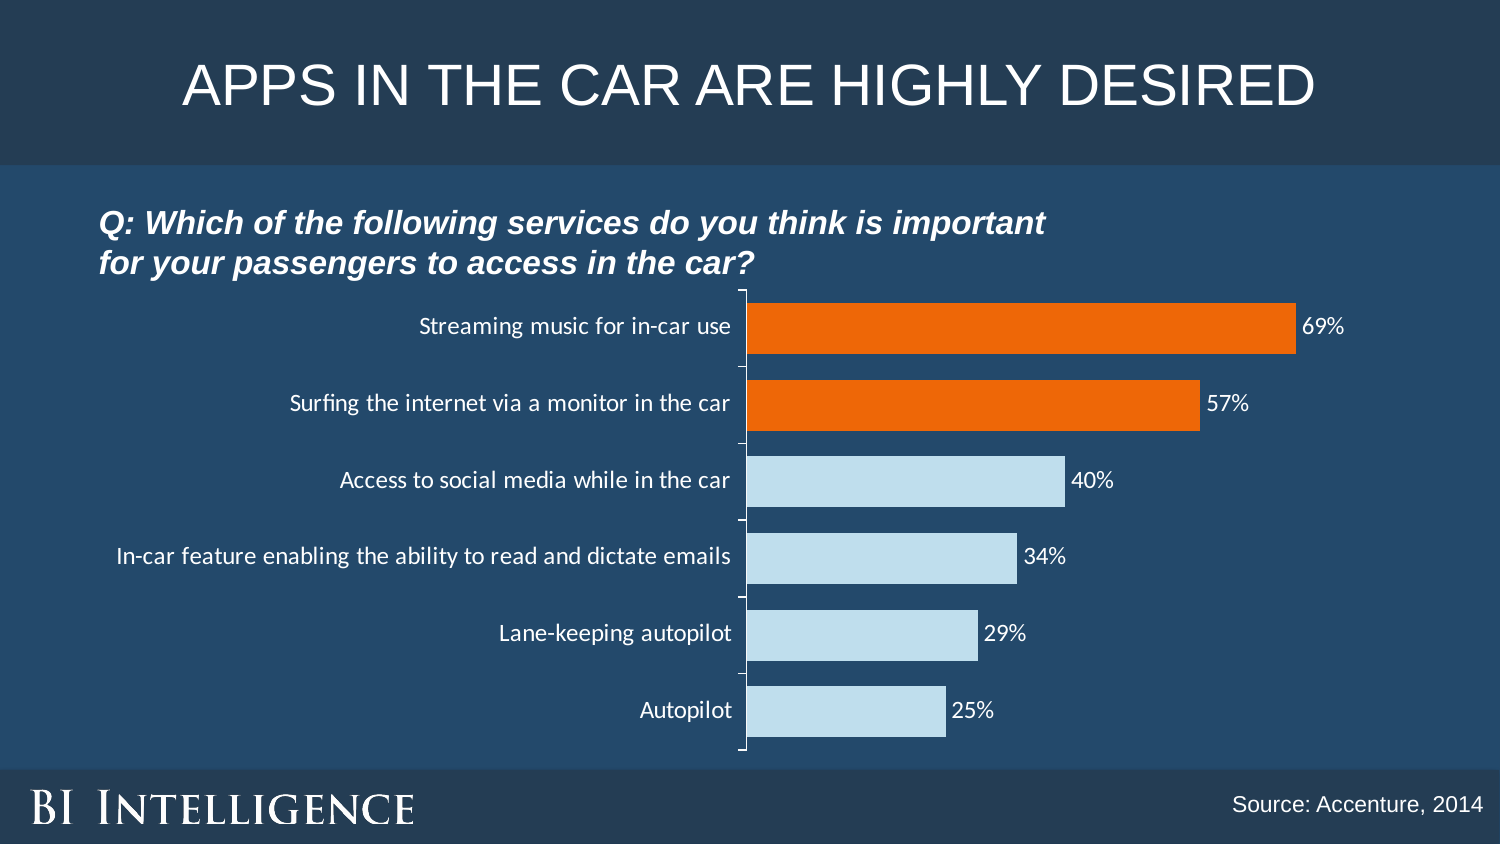

APPS In the car Are HIGHLY DESIRED
Q: Which of the following services do you think is important
for your passengers to access in the car?

### Chart

| Category |  |
|---|---|
| Autopilot | 0.25 |
| Lane-keeping autopilot | 0.29 |
| In-car feature enabling the ability to read and dictate emails | 0.34 |
| Access to social media while in the car | 0.4 |
| Surfing the internet via a monitor in the car | 0.57 |
| Streaming music for in-car use | 0.69 |
Source: Accenture, 2014